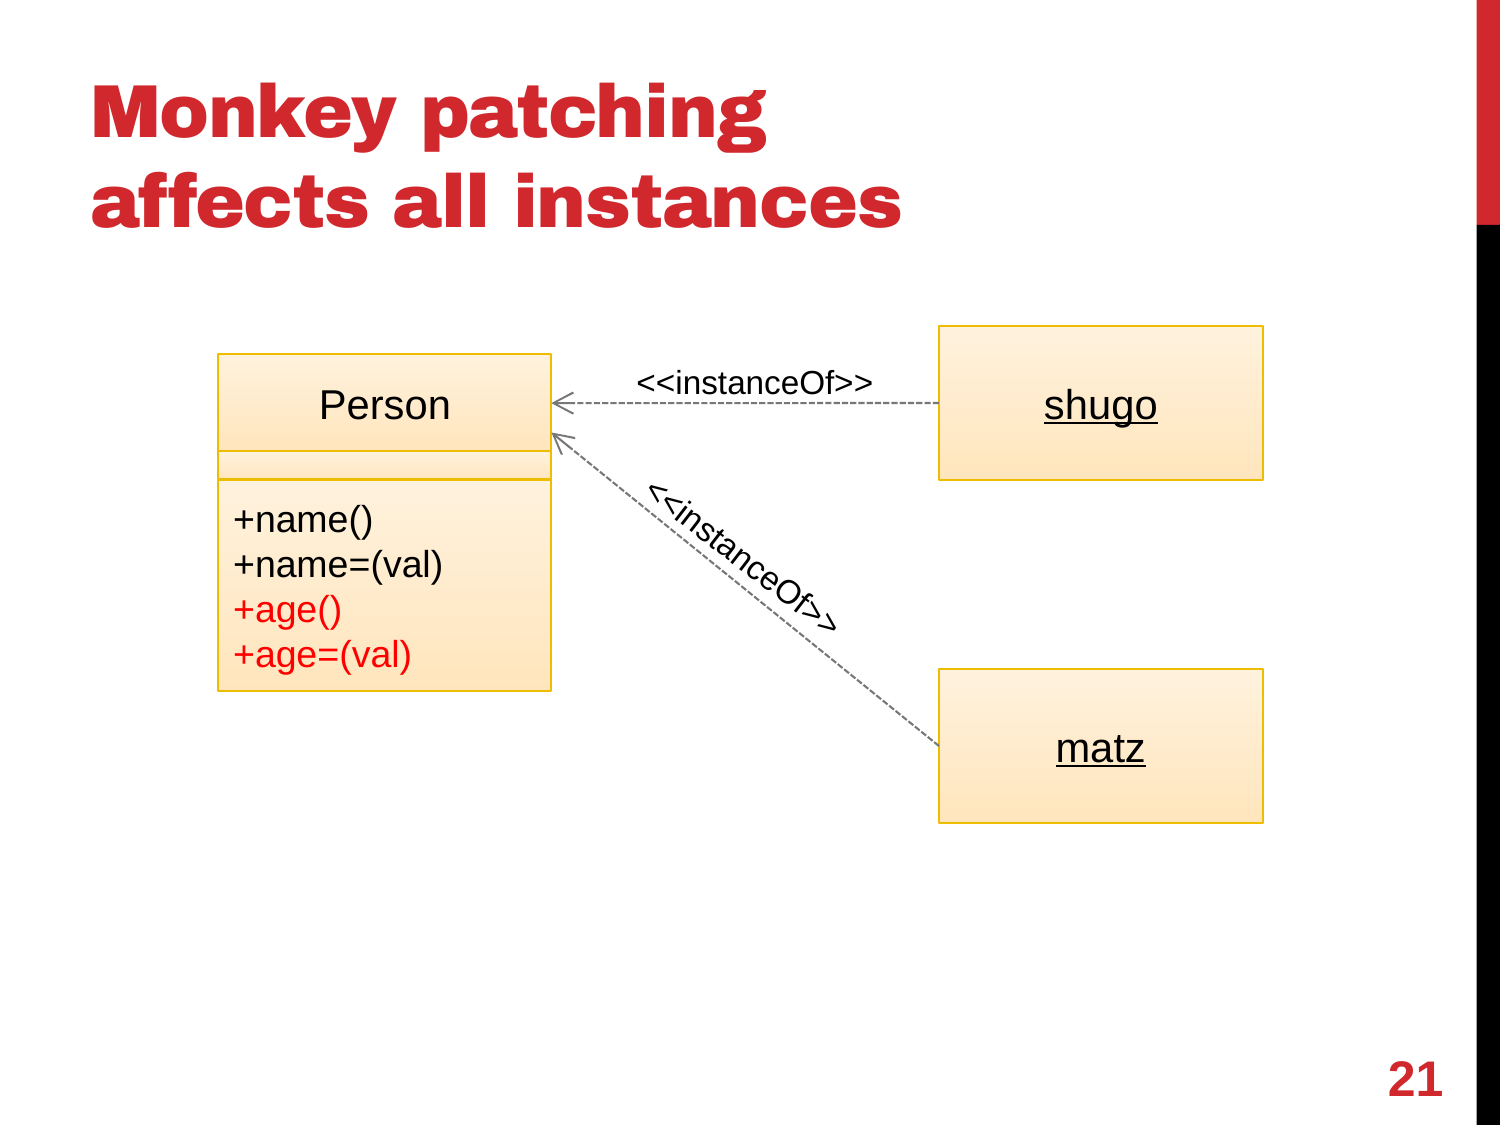

# Monkey patching affects all instances
shugo
Person
<<instanceOf>>

+name()
+name=(val)
+age()
+age=(val)
<<instanceOf>>
matz
21